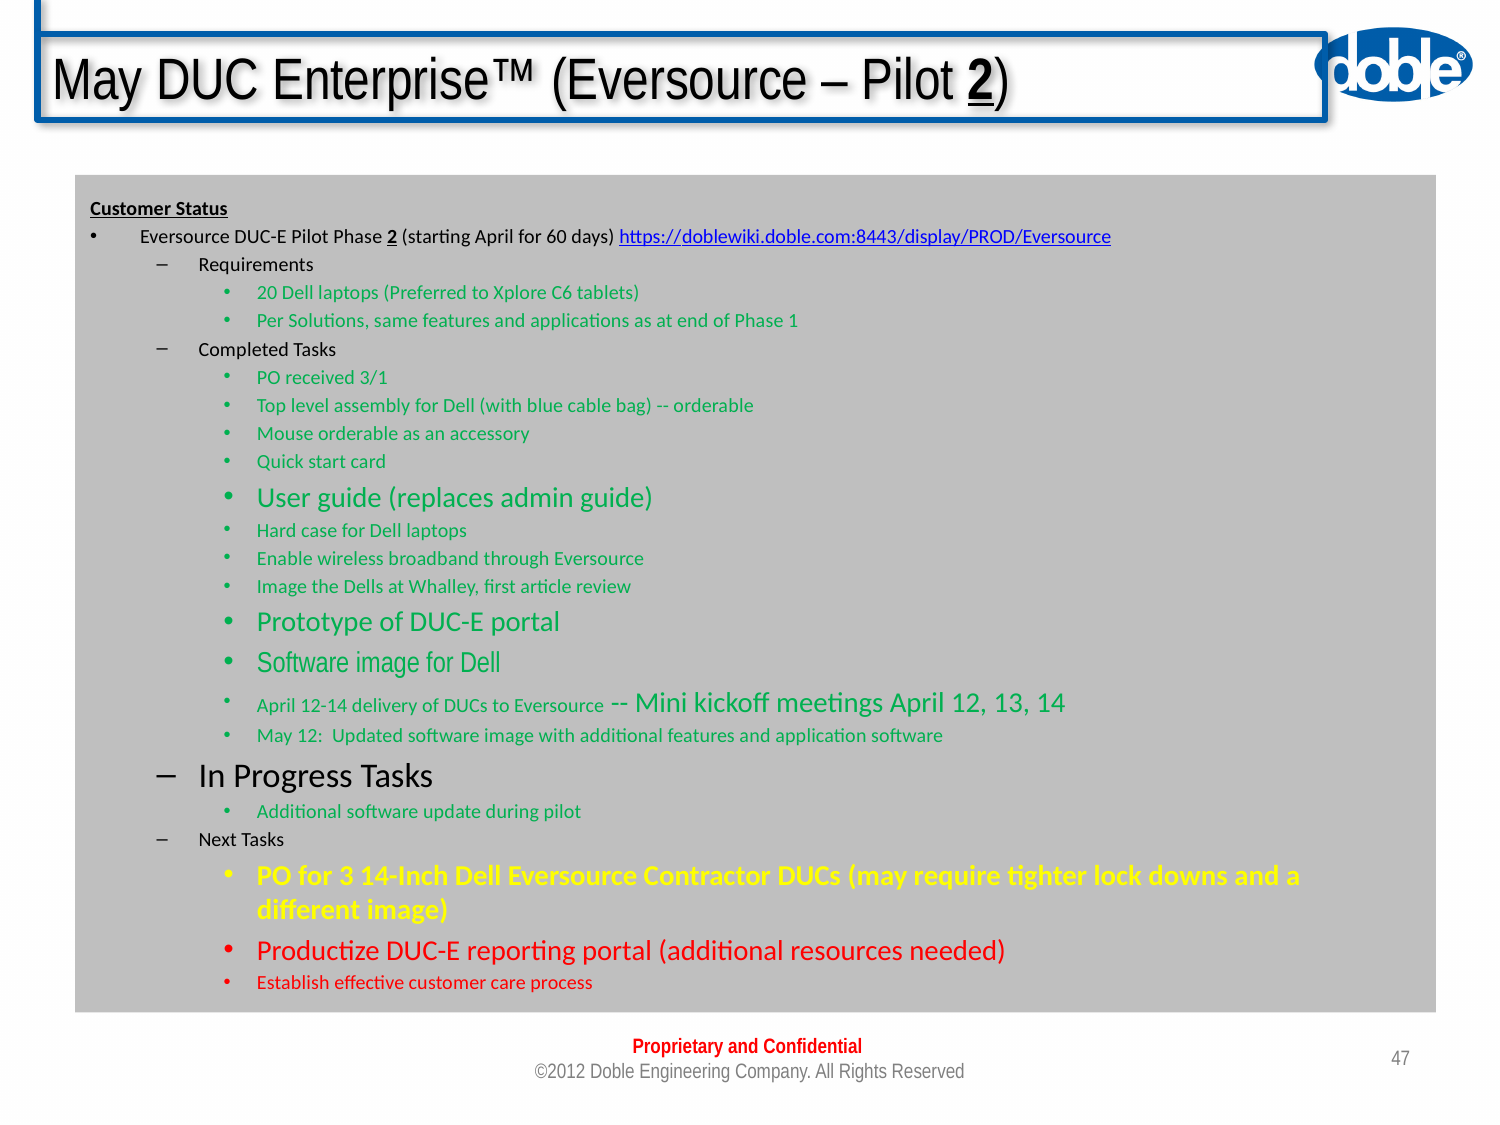

# May DUC Enterprise™ (Eversource – Pilot 2)

Customer Status
Eversource DUC-E Pilot Phase 2 (starting April for 60 days) https://doblewiki.doble.com:8443/display/PROD/Eversource
Requirements
20 Dell laptops (Preferred to Xplore C6 tablets)
Per Solutions, same features and applications as at end of Phase 1
Completed Tasks
PO received 3/1
Top level assembly for Dell (with blue cable bag) -- orderable
Mouse orderable as an accessory
Quick start card
User guide (replaces admin guide)
Hard case for Dell laptops
Enable wireless broadband through Eversource
Image the Dells at Whalley, first article review
Prototype of DUC-E portal
Software image for Dell
April 12-14 delivery of DUCs to Eversource -- Mini kickoff meetings April 12, 13, 14
May 12:  Updated software image with additional features and application software
In Progress Tasks
Additional software update during pilot
Next Tasks
PO for 3 14-Inch Dell Eversource Contractor DUCs (may require tighter lock downs and a different image)
Productize DUC-E reporting portal (additional resources needed)
Establish effective customer care process